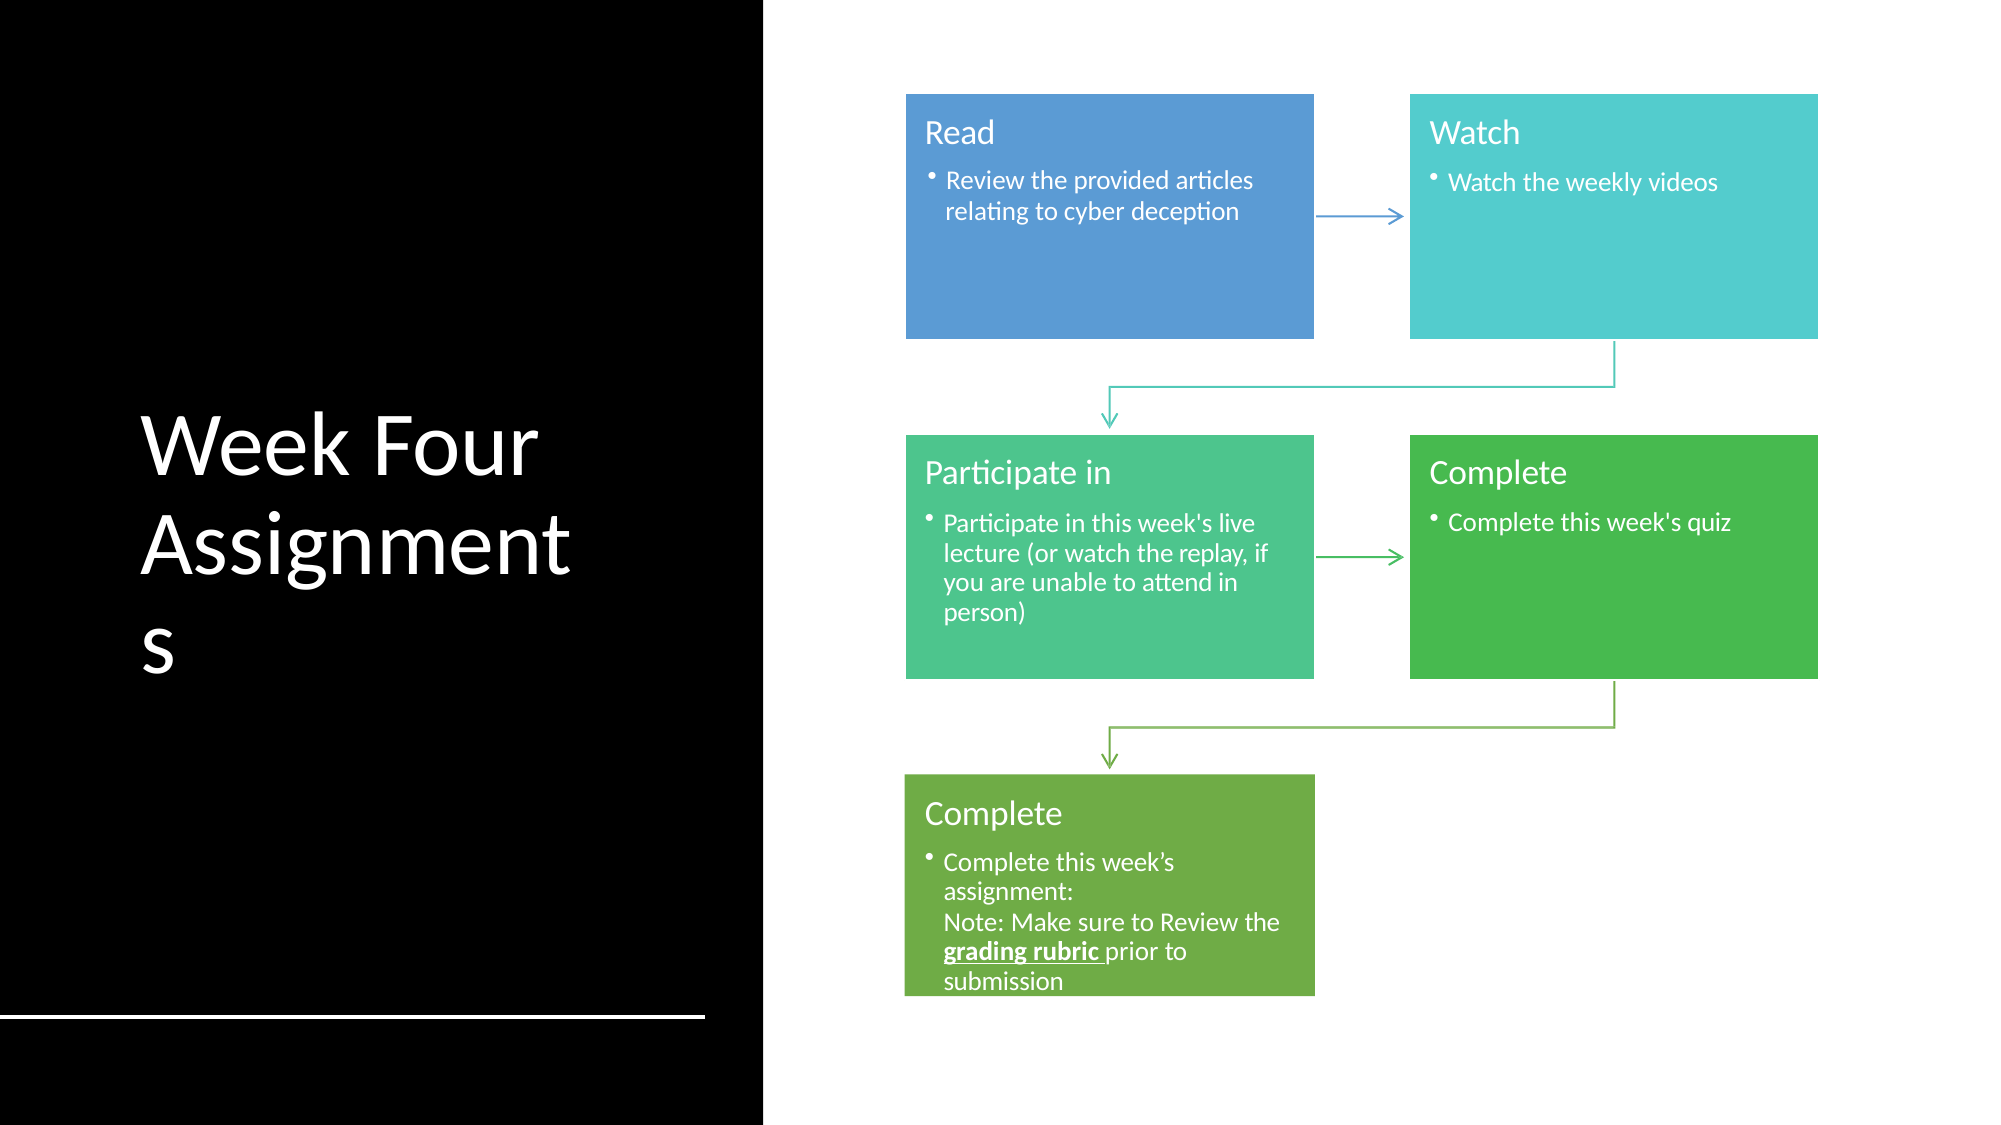

Read
Review the provided articles
relating to cyber deception
Watch
Watch the weekly videos
Week Four Assignments

Participate in
Participate in this week's live lecture (or watch the replay, if you are unable to attend in person)
Complete
Complete this week's quiz
Complete
Complete this week’s
assignment:
Note: Make sure to Review the grading rubric prior to submission